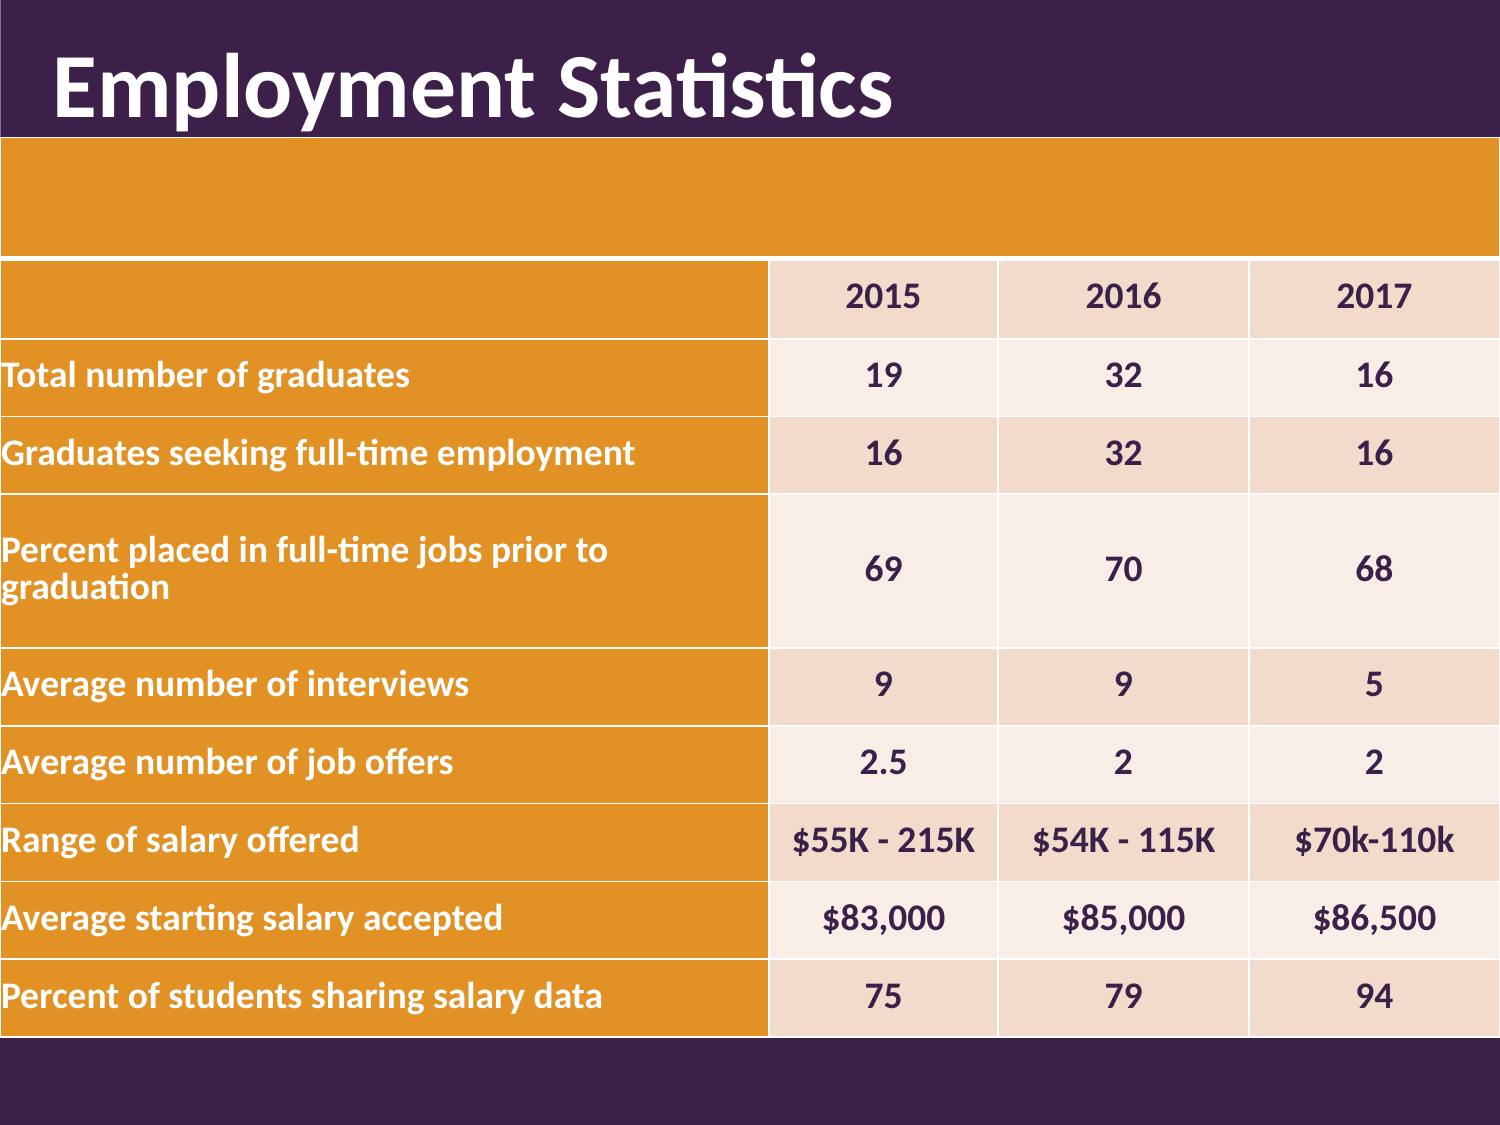

# Employment Statistics
| ​​ ​ ​ |  |  |  |
| --- | --- | --- | --- |
| ​ | 2015 | ​​2016 | ​​2017 |
| Total number of graduates​ | 19 | ​32 | 16 |
| Graduates seeking full-time employment​ | 16 | 32 | 16 |
| Percent placed in full-time jobs prior to graduation​ | 69​ | 70 | 68 |
| Average number of interviews​ | 9 | 9 | 5 |
| Average number of job offers​ | 2.5​ | ​2 | 2 |
| Range of salary offered​ | $55K - 215K | $54K - 115K | $70k-110k |
| Average starting salary accepted​ | $83,000​ | $85,000​ | ​$86,500 |
| Percent of students sharing salary data​ | 75​ | 79 | 94 |
|  | 2014 | 2015 | 2016 |
| --- | --- | --- | --- |
| Number of Graduates | 23 | 20 | 19 |
| Number Seeking Full-Time Employment | 23 | 17 | 16 |
| Number Going into PhD Program | 0 | 1 | 1 |
| Percent Full-Time Jobs by Graduation | 80 | 68 | 68 |
| Average Number of Interviews | 6 | 9 | 9 |
| Average Number of Job Offers | 2 | 2.5 | 2.6 |
| Range of Salaries Offered ($1000) | 45-135 | 40 - 215 | 40 - 215 |
| Average Starting Salary Accepted | $82,500 | $83,000 | $82,000 |
| Percent Sharing Job Placement Data | 79 | 73 | 73 |